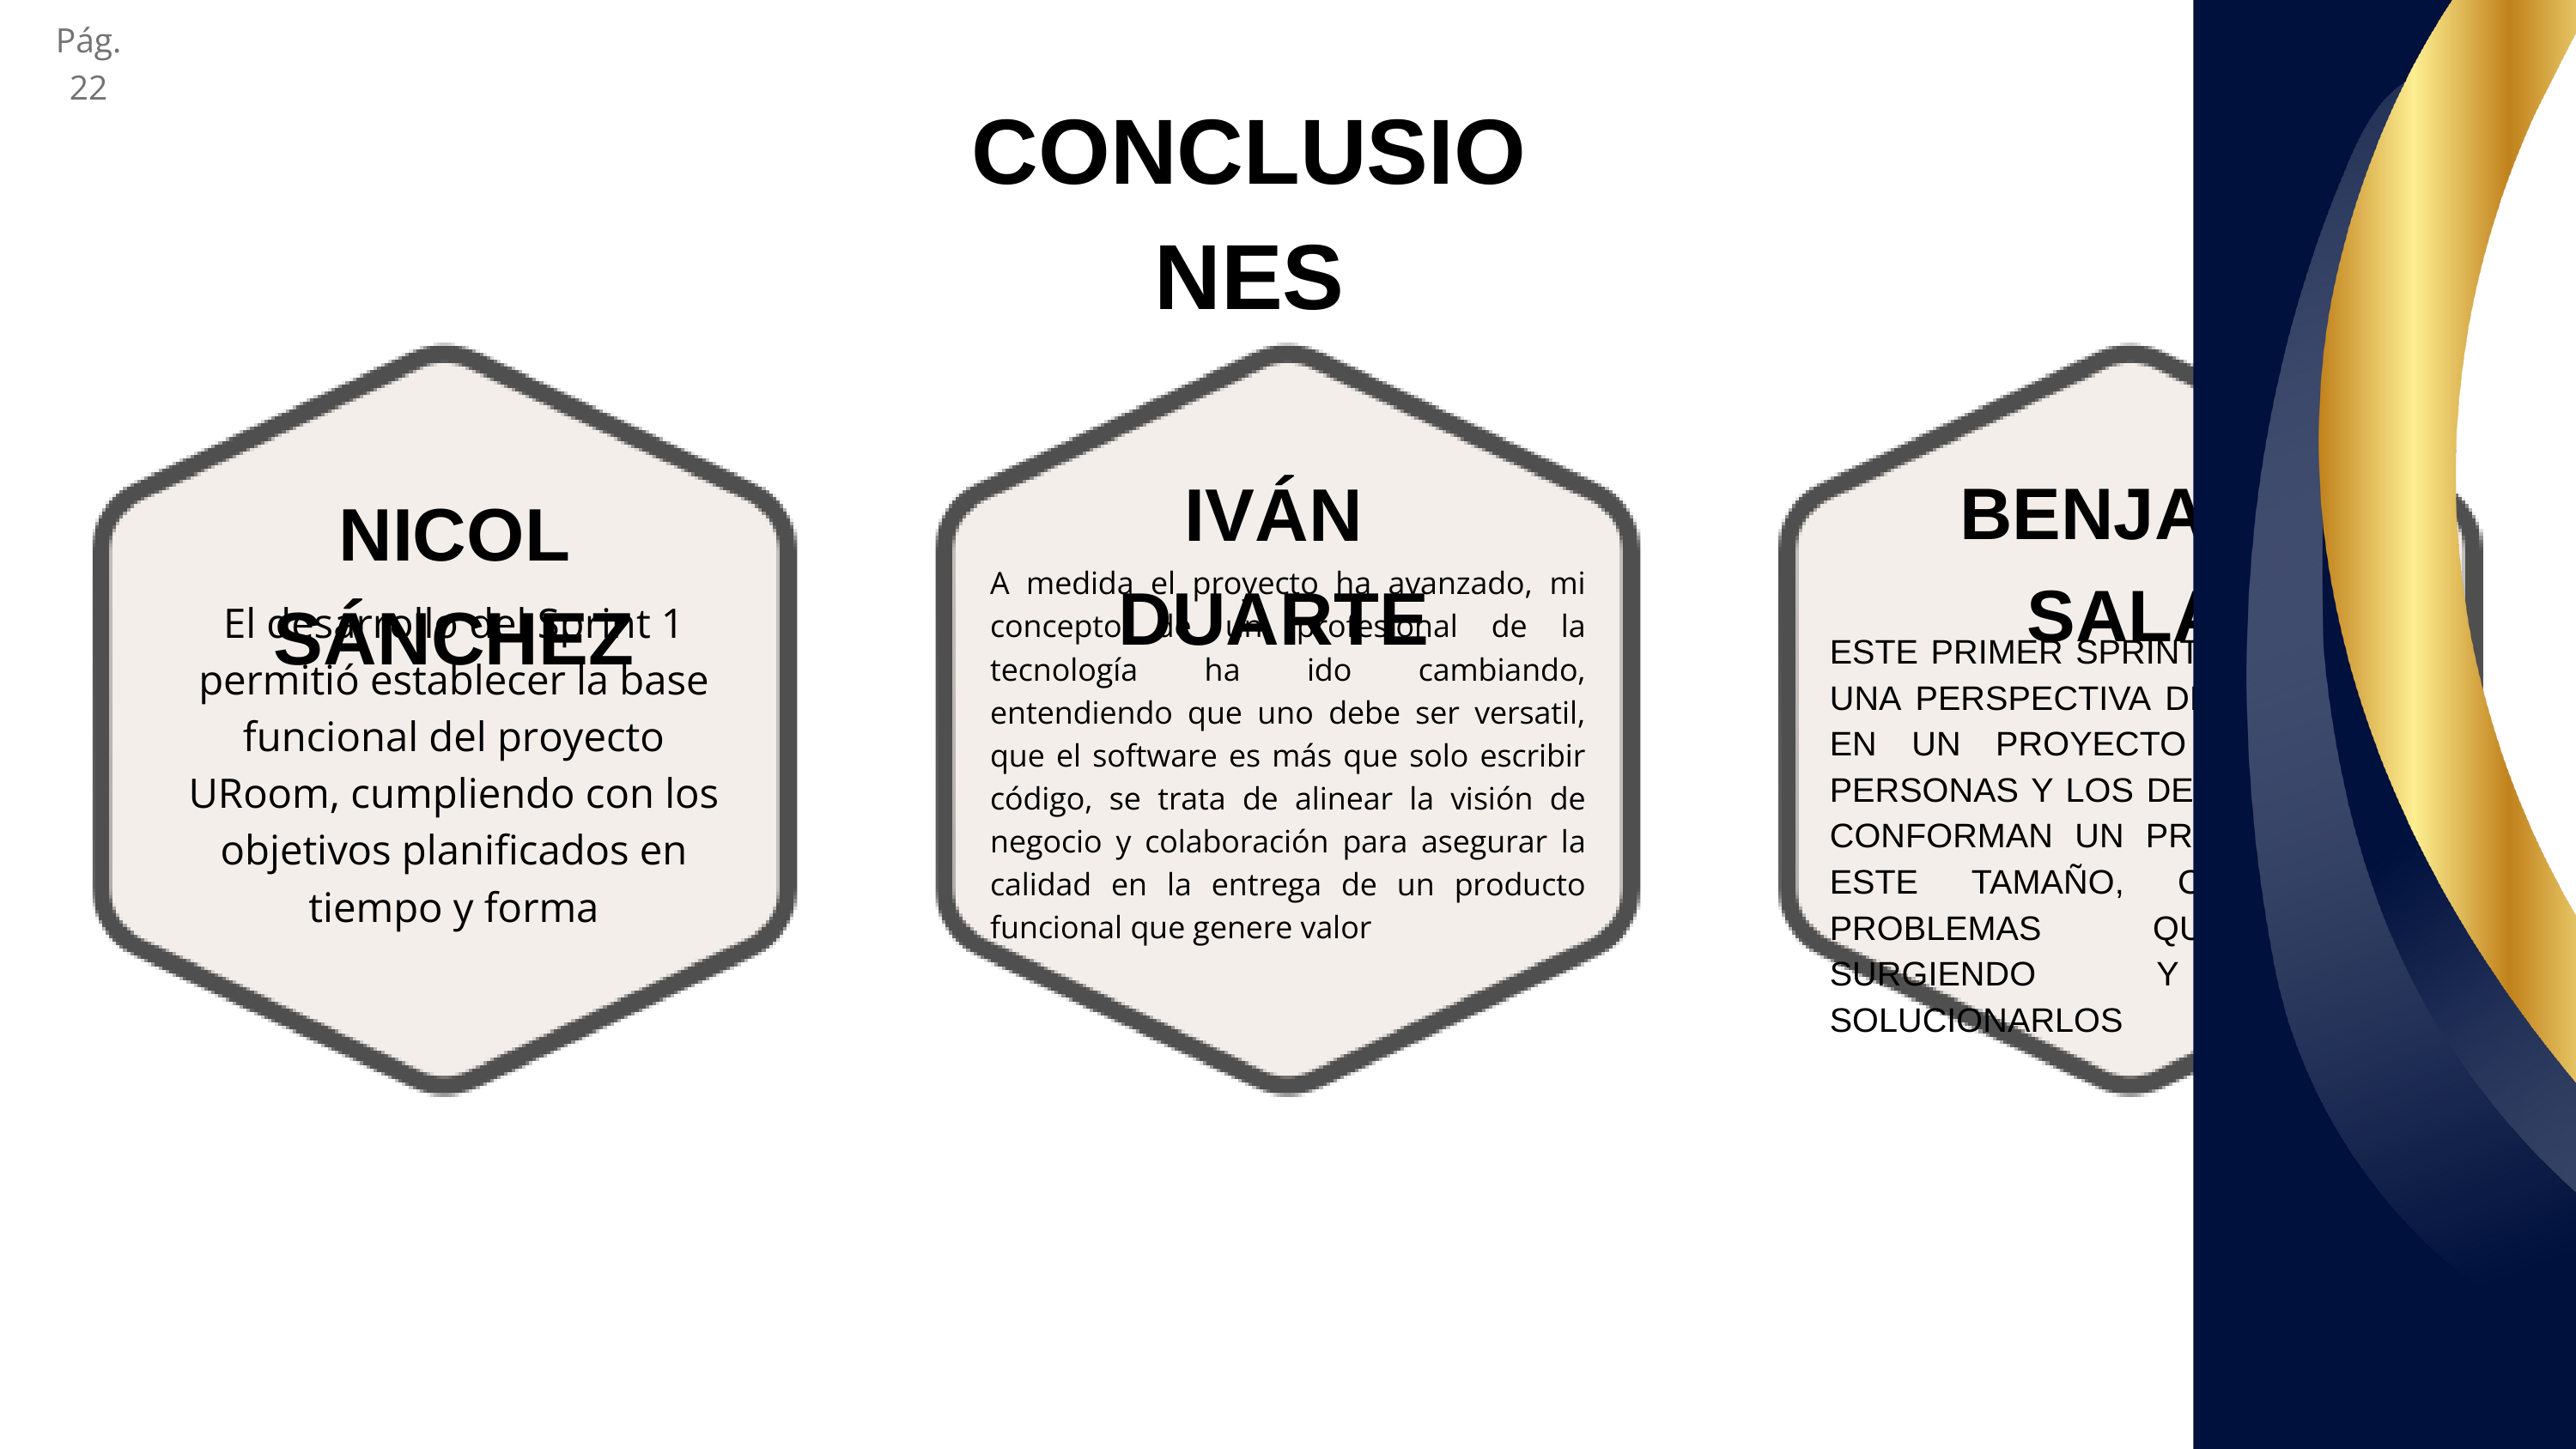

Pág. 22
CONCLUSIONES

IVÁN DUARTE
BENJAMÍN SALAS
NICOL SÁNCHEZ
A medida el proyecto ha avanzado, mi concepto de un profesional de la tecnología ha ido cambiando, entendiendo que uno debe ser versatil, que el software es más que solo escribir código, se trata de alinear la visión de negocio y colaboración para asegurar la calidad en la entrega de un producto funcional que genere valor
El desarrollo del Sprint 1 permitió establecer la base funcional del proyecto URoom, cumpliendo con los objetivos planificados en tiempo y forma
ESTE PRIMER SPRINT ME A DADO UNA PERSPECTIVA DE TRABAJAR EN UN PROYECTO CON MAS PERSONAS Y LOS DESAFIOS QUE CONFORMAN UN PROYECTO DE ESTE TAMAÑO, COMO LOS PROBLEMAS QUE VAN SURGIENDO Y COMO SOLUCIONARLOS